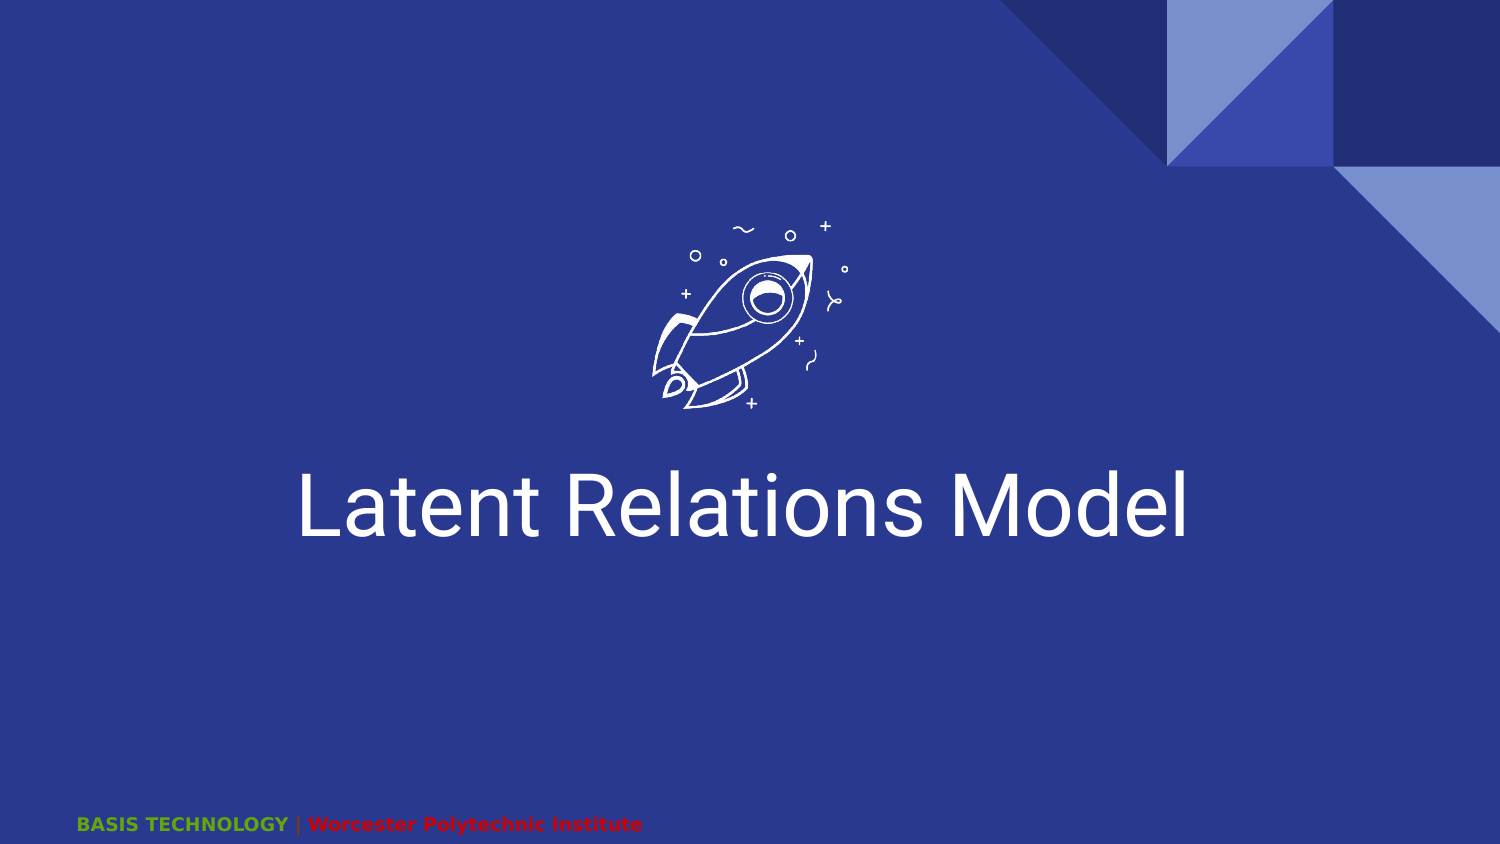

# Latent Relations Model

BASIS TECHNOLOGY | Worcester Polytechnic Institute